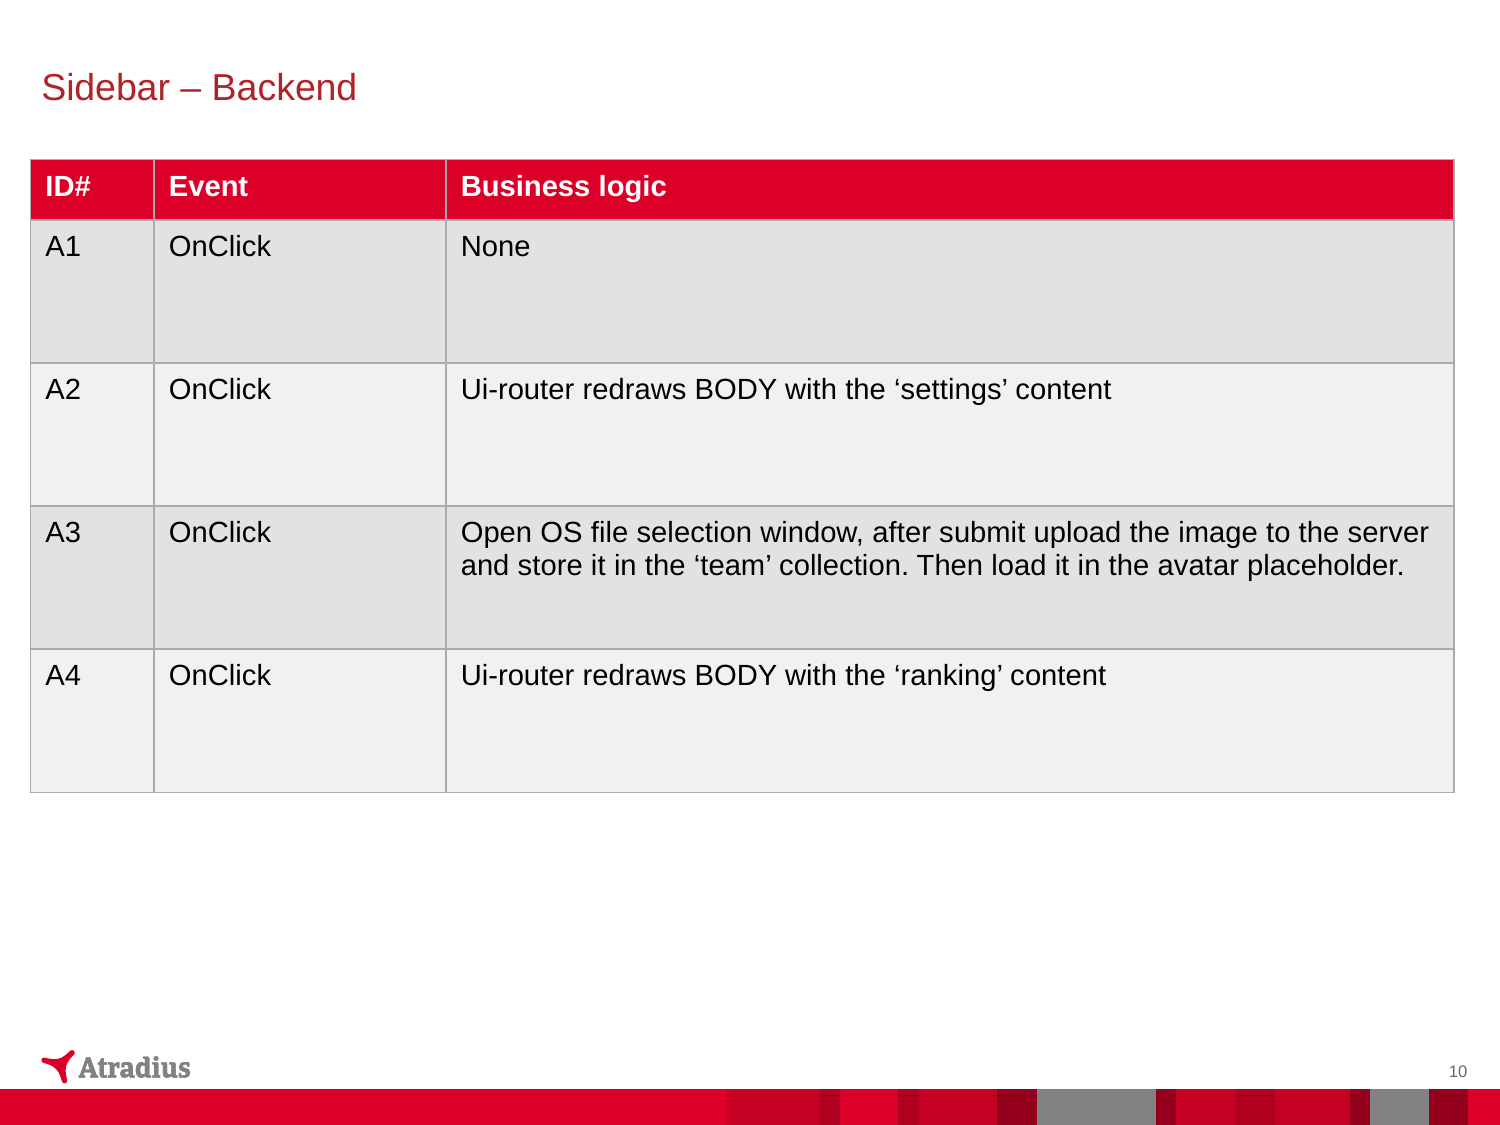

# Sidebar – Backend
| ID# | Event | Business logic |
| --- | --- | --- |
| A1 | OnClick | None |
| A2 | OnClick | Ui-router redraws BODY with the ‘settings’ content |
| A3 | OnClick | Open OS file selection window, after submit upload the image to the server and store it in the ‘team’ collection. Then load it in the avatar placeholder. |
| A4 | OnClick | Ui-router redraws BODY with the ‘ranking’ content |
10